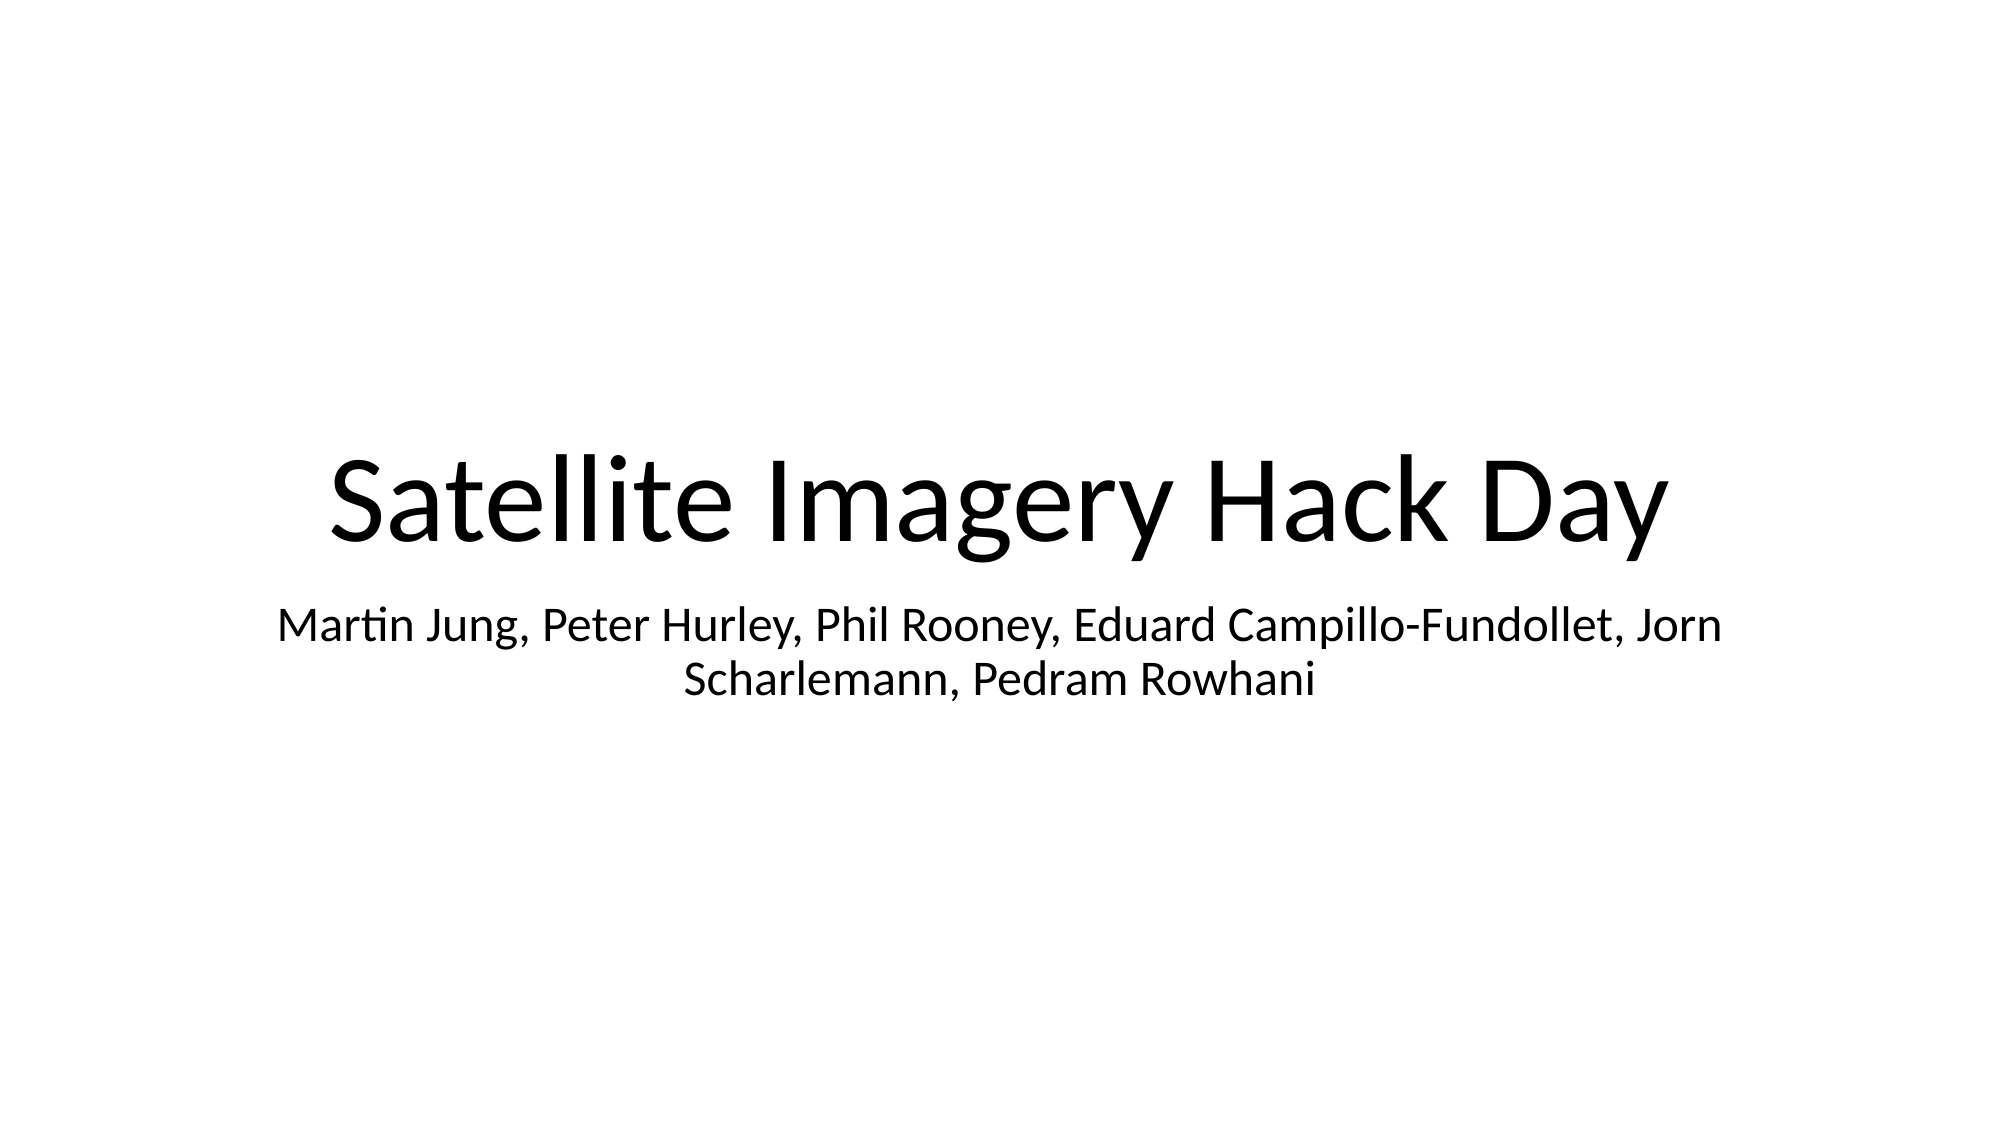

# Satellite Imagery Hack Day
Martin Jung, Peter Hurley, Phil Rooney, Eduard Campillo-Fundollet, Jorn Scharlemann, Pedram Rowhani